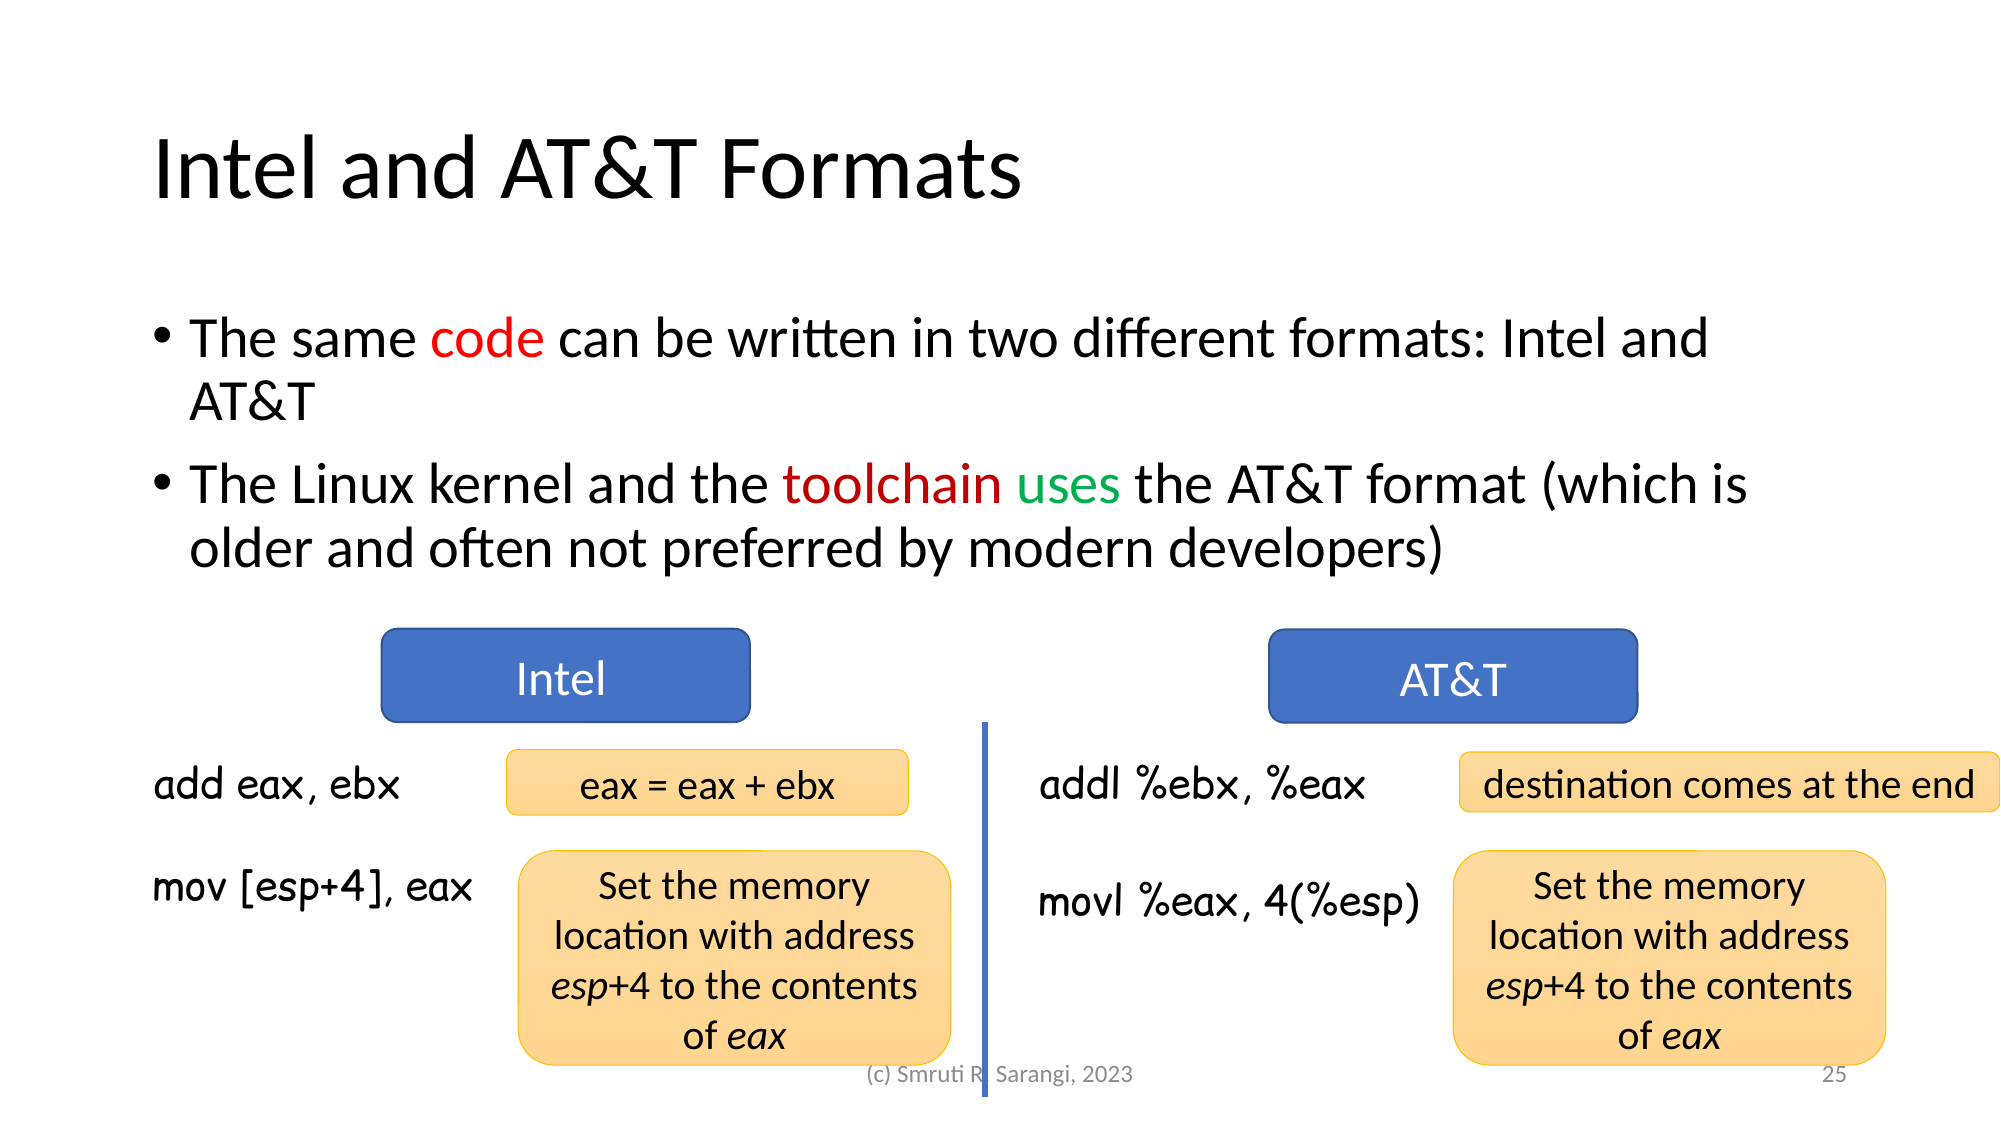

# Intel and AT&T Formats
The same code can be written in two different formats: Intel and AT&T
The Linux kernel and the toolchain uses the AT&T format (which is older and often not preferred by modern developers)
Intel
AT&T
add eax, ebx
eax = eax + ebx
addl %ebx, %eax
destination comes at the end
Set the memory
location with address
esp+4 to the contents of eax
mov [esp+4], eax
Set the memory
location with address
esp+4 to the contents of eax
movl %eax, 4(%esp)
(c) Smruti R. Sarangi, 2023
25